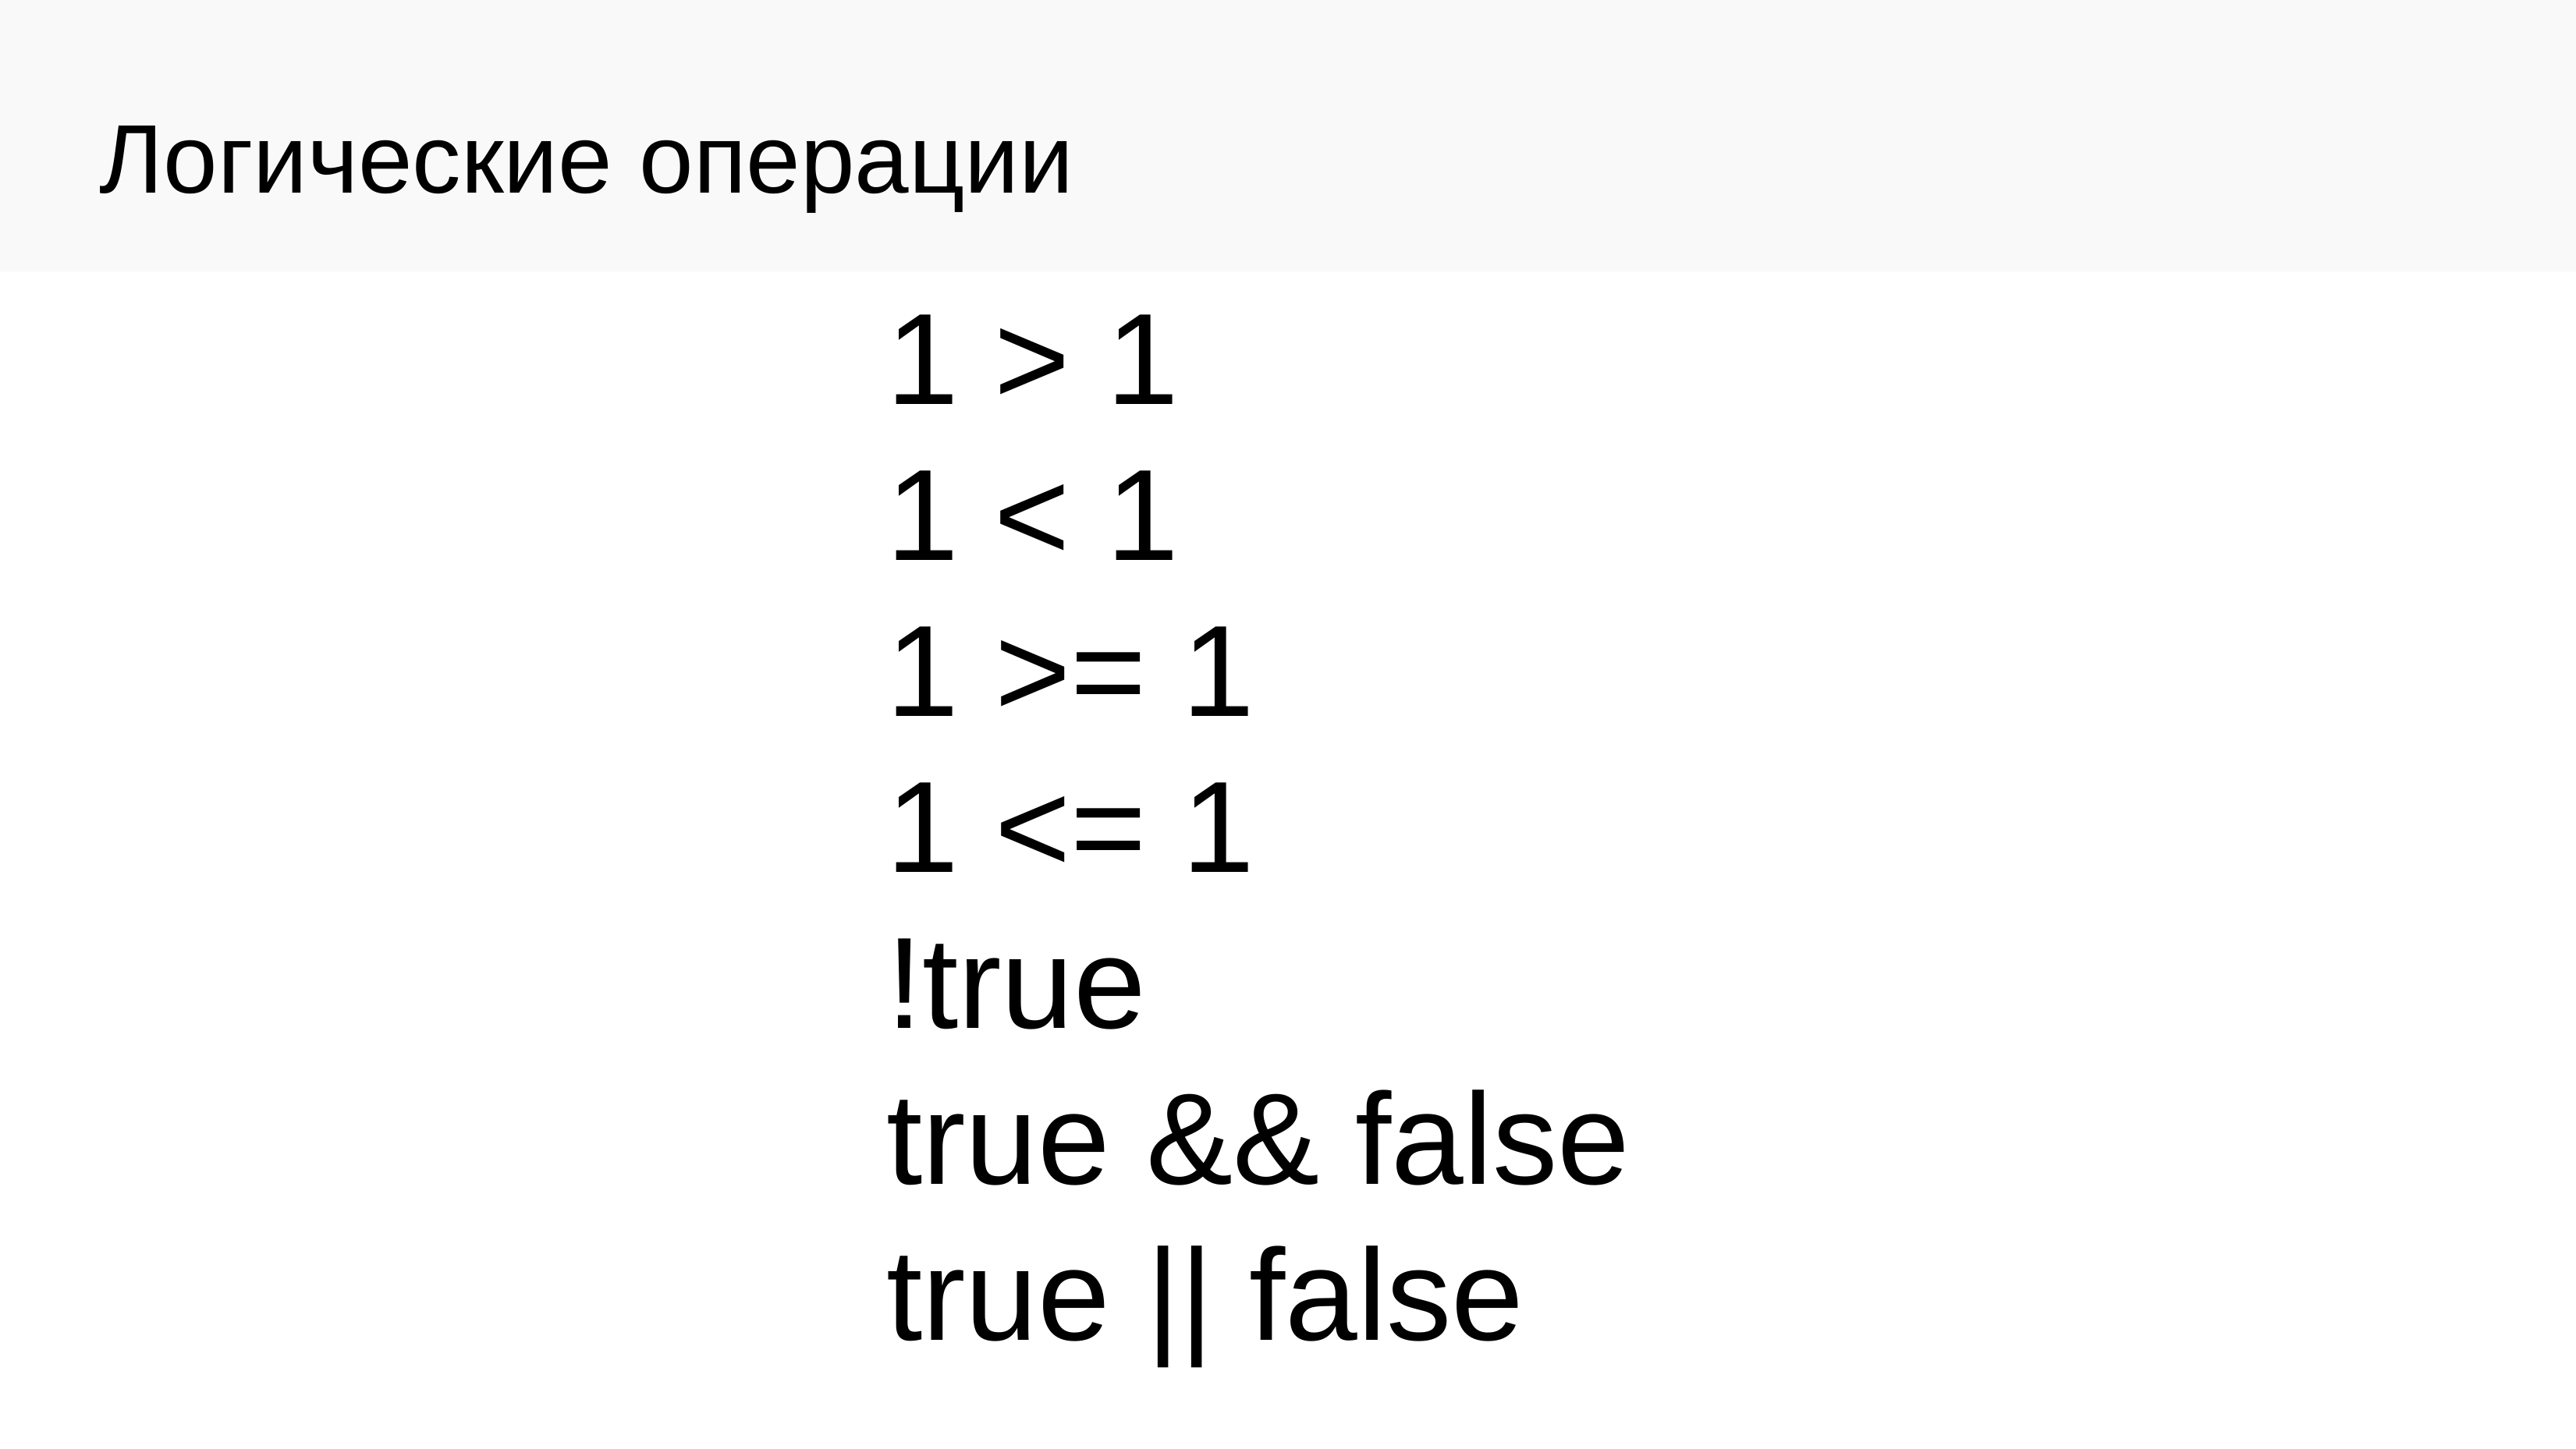

Логические операции
1 > 1
1 < 1
1 >= 1
1 <= 1
!true
true && false
true || false